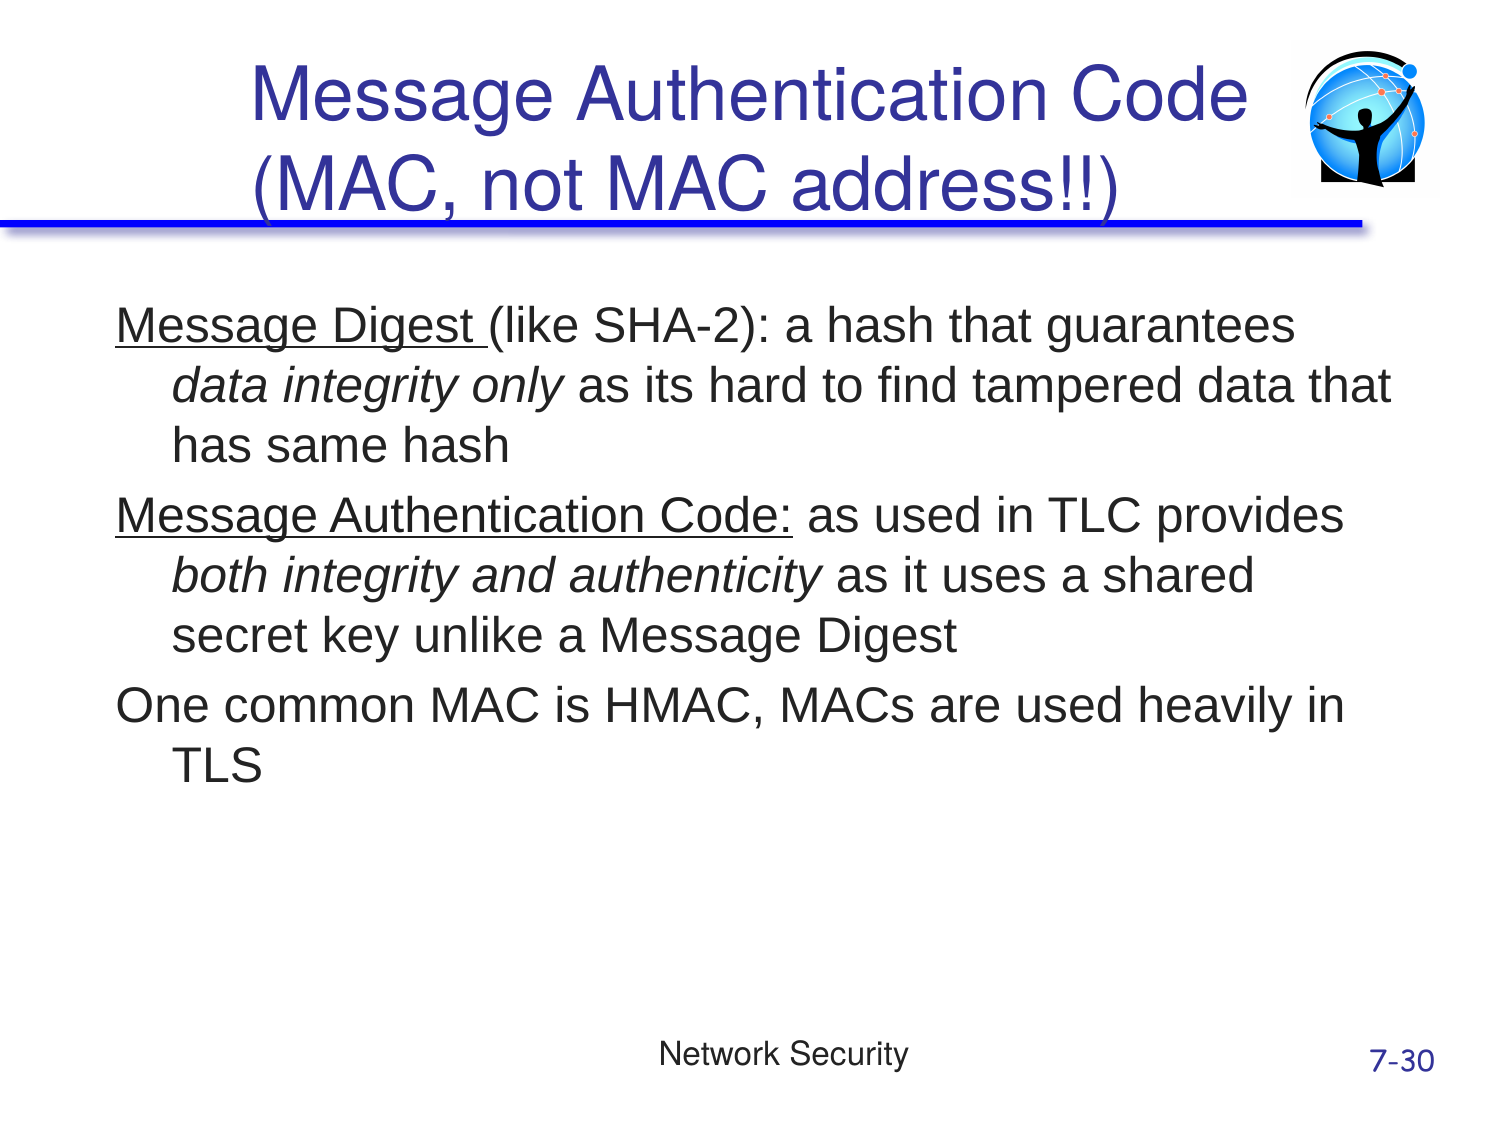

7-30
# Message Authentication Code (MAC, not MAC address!!)
Message Digest (like SHA-2): a hash that guarantees data integrity only as its hard to find tampered data that has same hash
Message Authentication Code: as used in TLC provides both integrity and authenticity as it uses a shared secret key unlike a Message Digest
One common MAC is HMAC, MACs are used heavily in TLS

Network Security